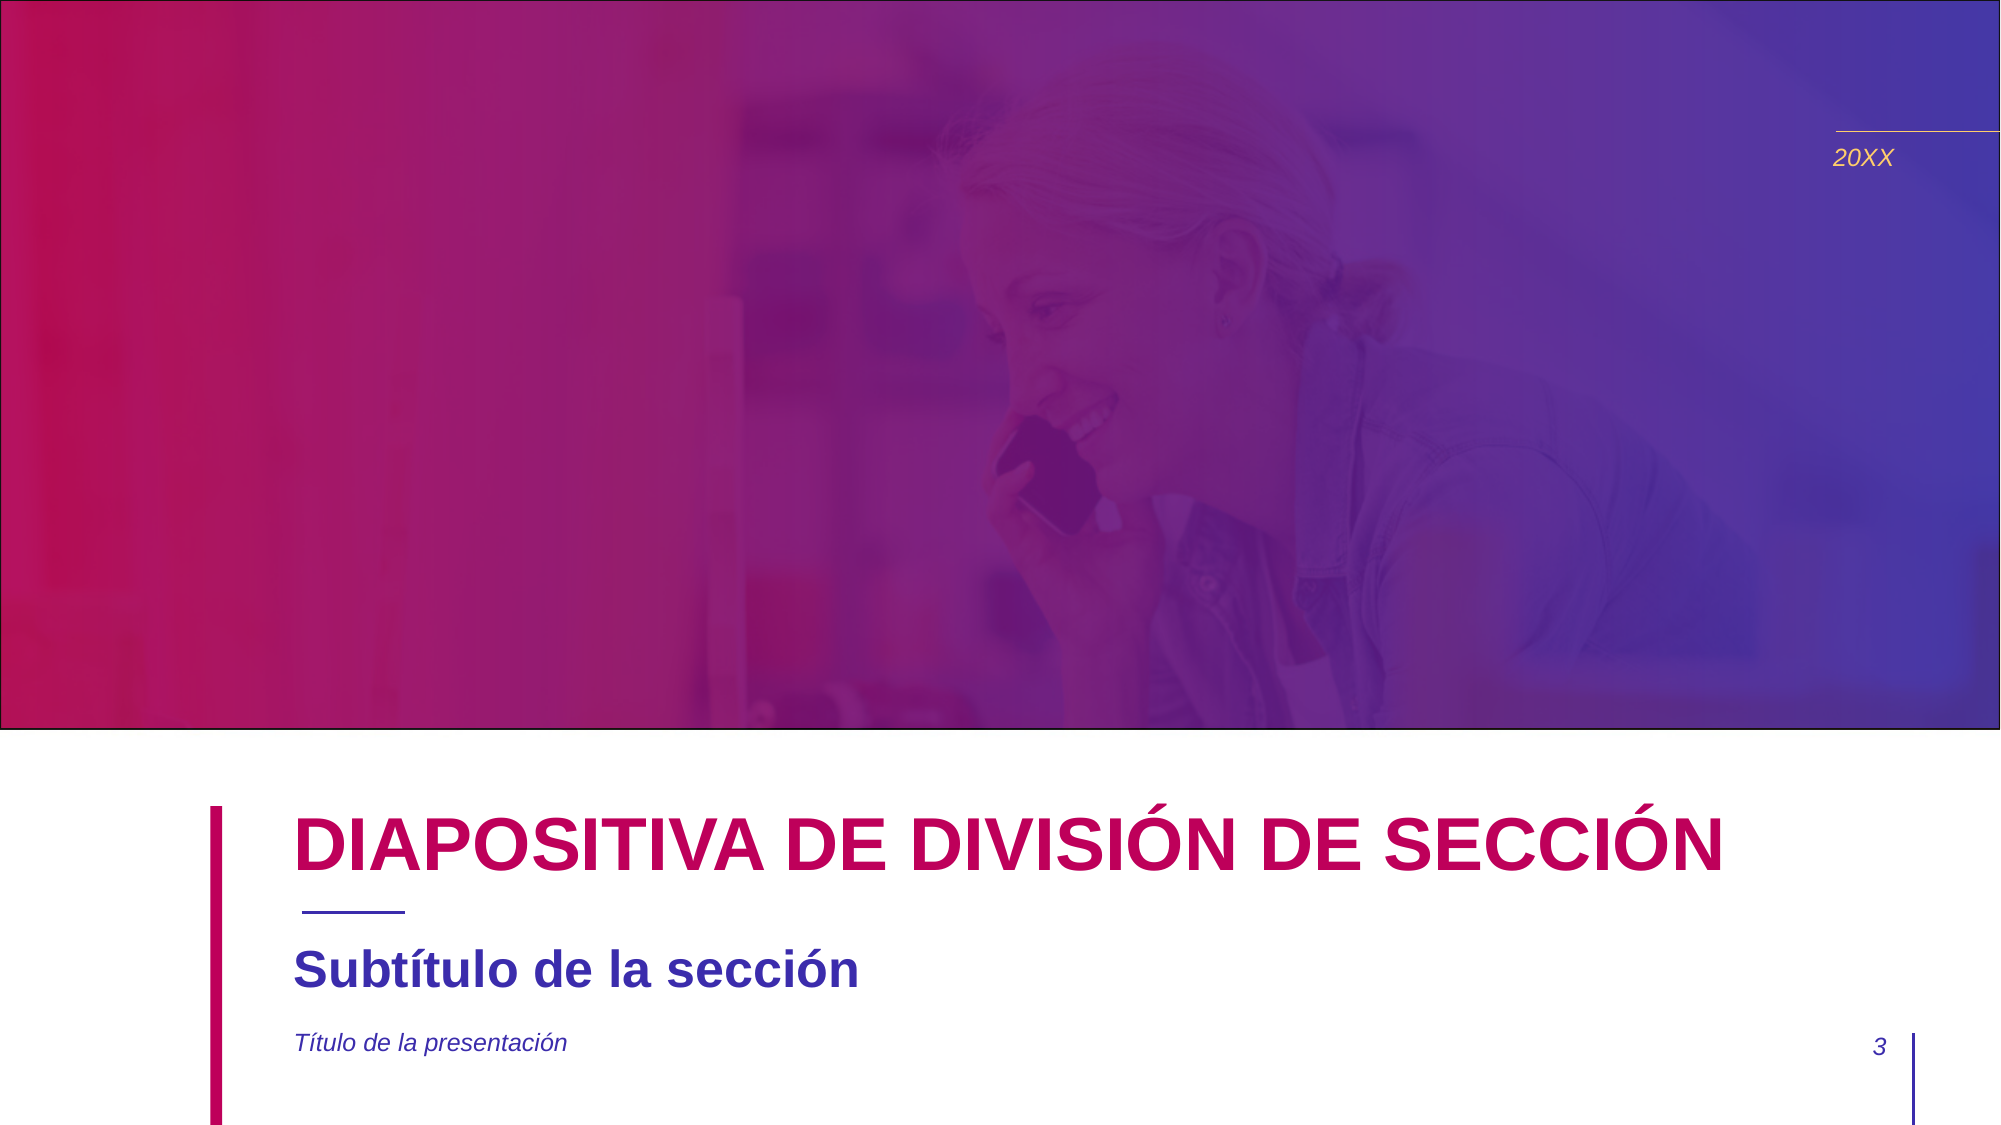

20XX
# DIAPOSITIVA DE DIVISIÓN DE SECCIÓN
Subtítulo de la sección
Título de la presentación
3